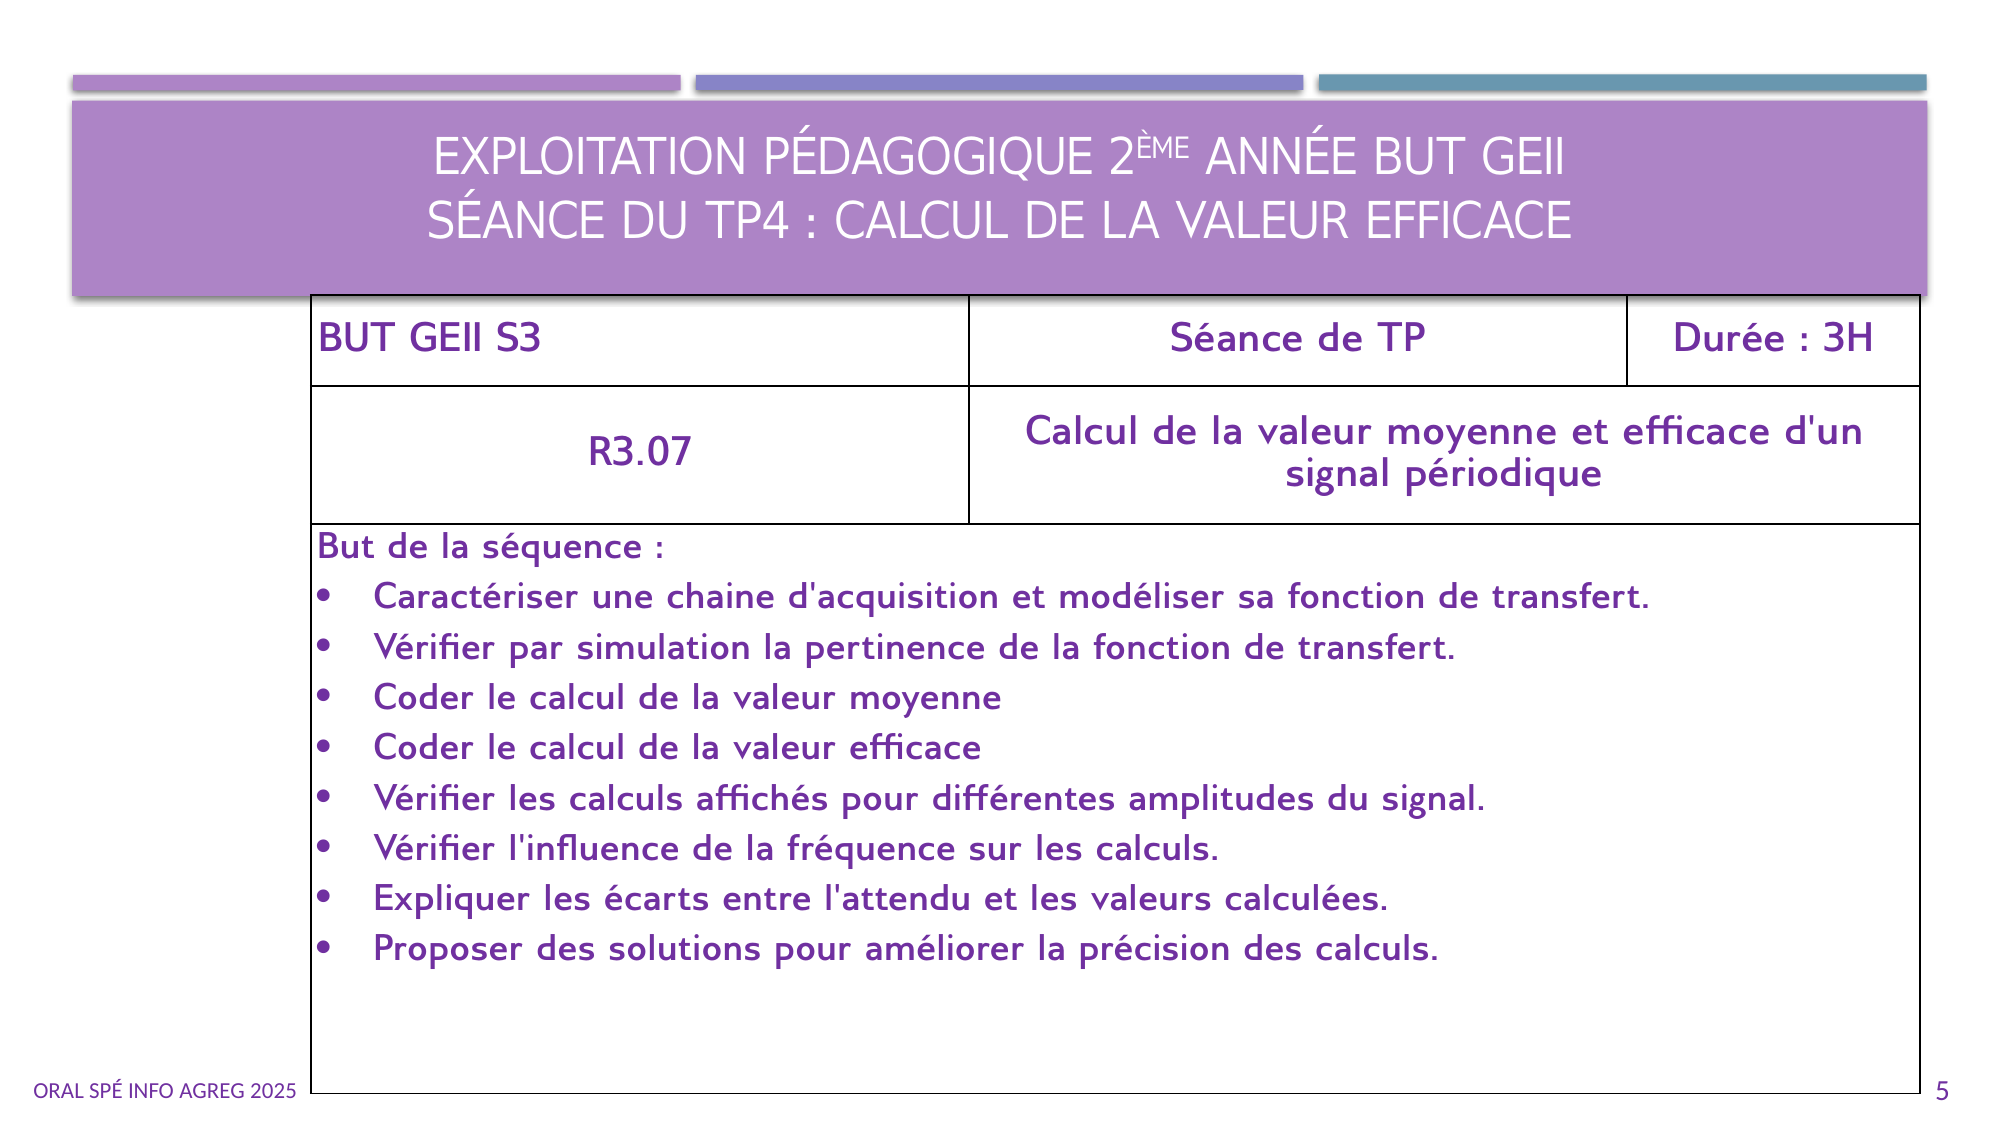

# Exploitation pédagogique 2ème année BUT GEII Séance du TP4 : Calcul de la valeur efficace
| BUT GEII S3 | Séance de TP | Durée : 3H |
| --- | --- | --- |
| R3.07 | Calcul de la valeur moyenne et efficace d'un signal périodique |  |
| But de la séquence : Caractériser une chaine d'acquisition et modéliser sa fonction de transfert. Vérifier par simulation la pertinence de la fonction de transfert. Coder le calcul de la valeur moyenne Coder le calcul de la valeur efficace Vérifier les calculs affichés pour différentes amplitudes du signal. Vérifier l'influence de la fréquence sur les calculs. Expliquer les écarts entre l'attendu et les valeurs calculées. Proposer des solutions pour améliorer la précision des calculs. |  |  |
Oral Spé Info Agreg 2025
5